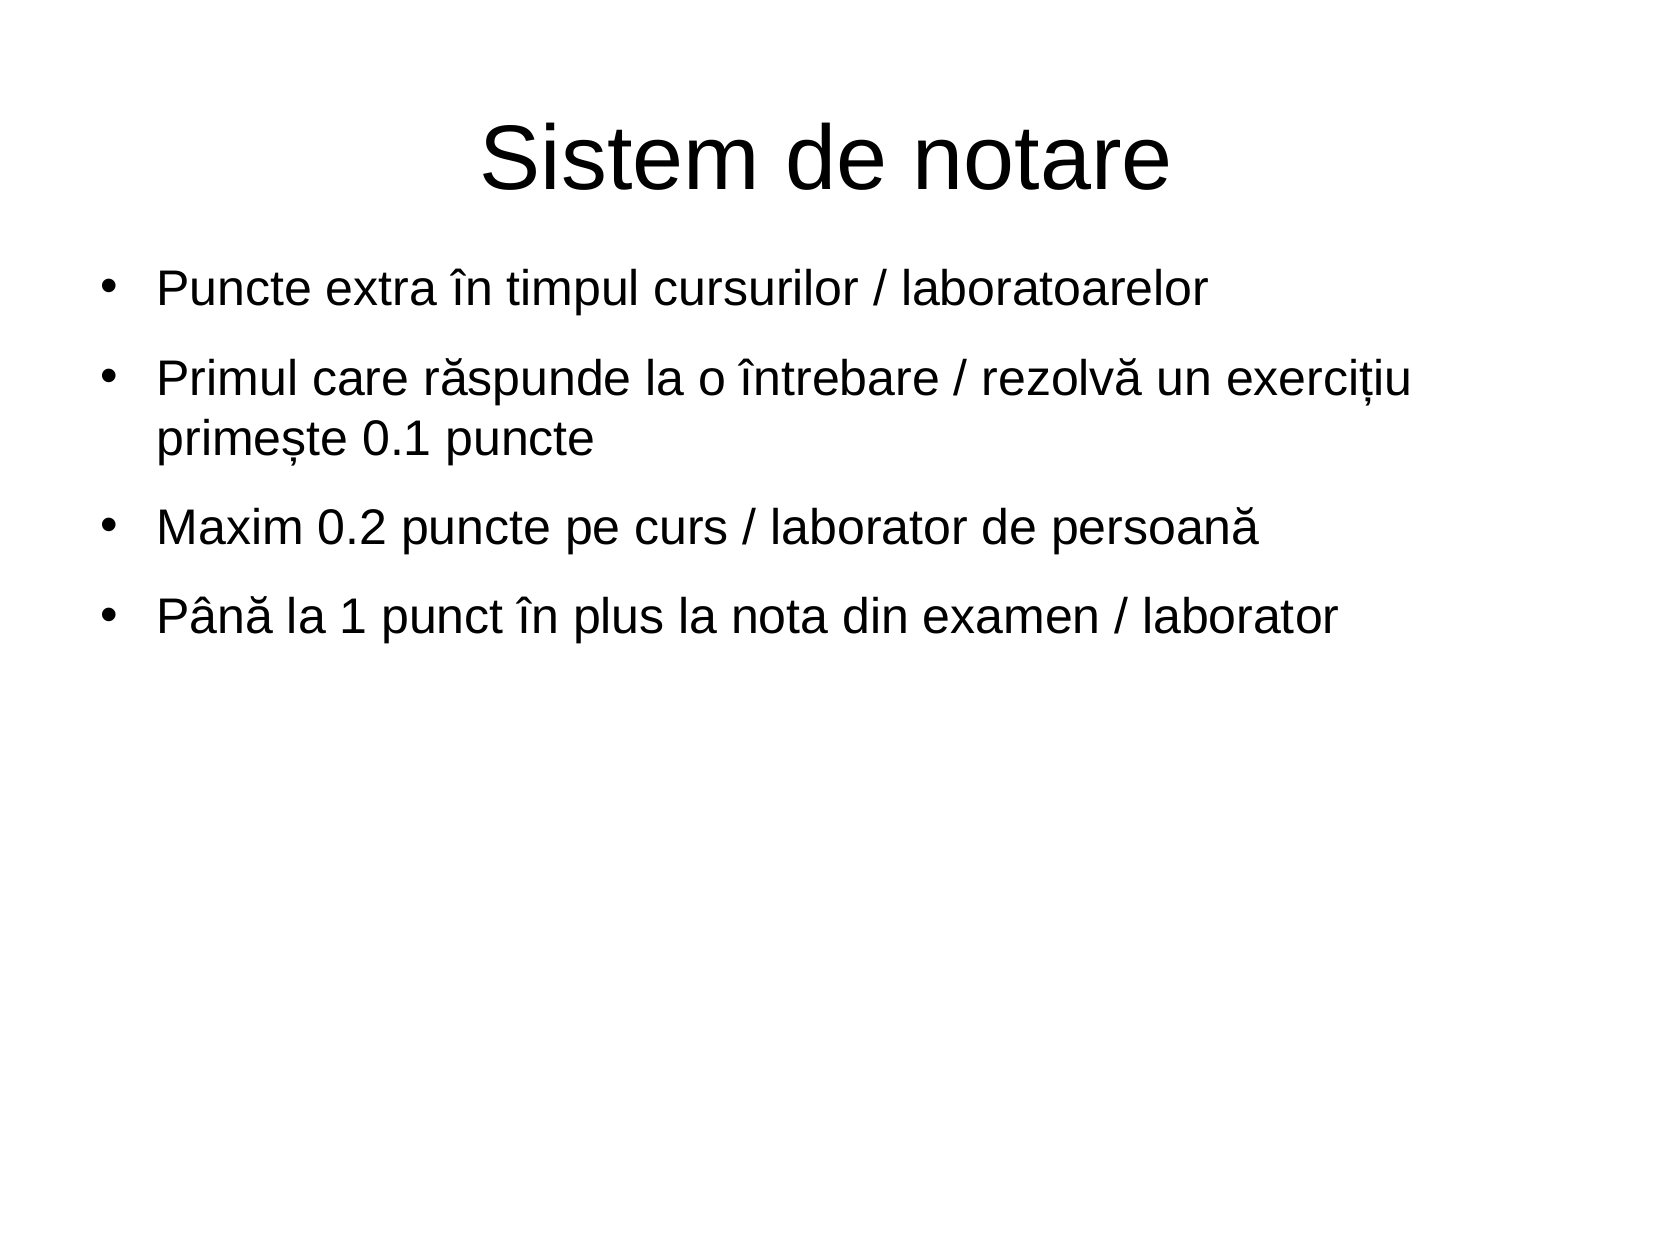

Sistem de notare
Puncte extra în timpul cursurilor / laboratoarelor
Primul care răspunde la o întrebare / rezolvă un exercițiu primește 0.1 puncte
Maxim 0.2 puncte pe curs / laborator de persoană
Până la 1 punct în plus la nota din examen / laborator